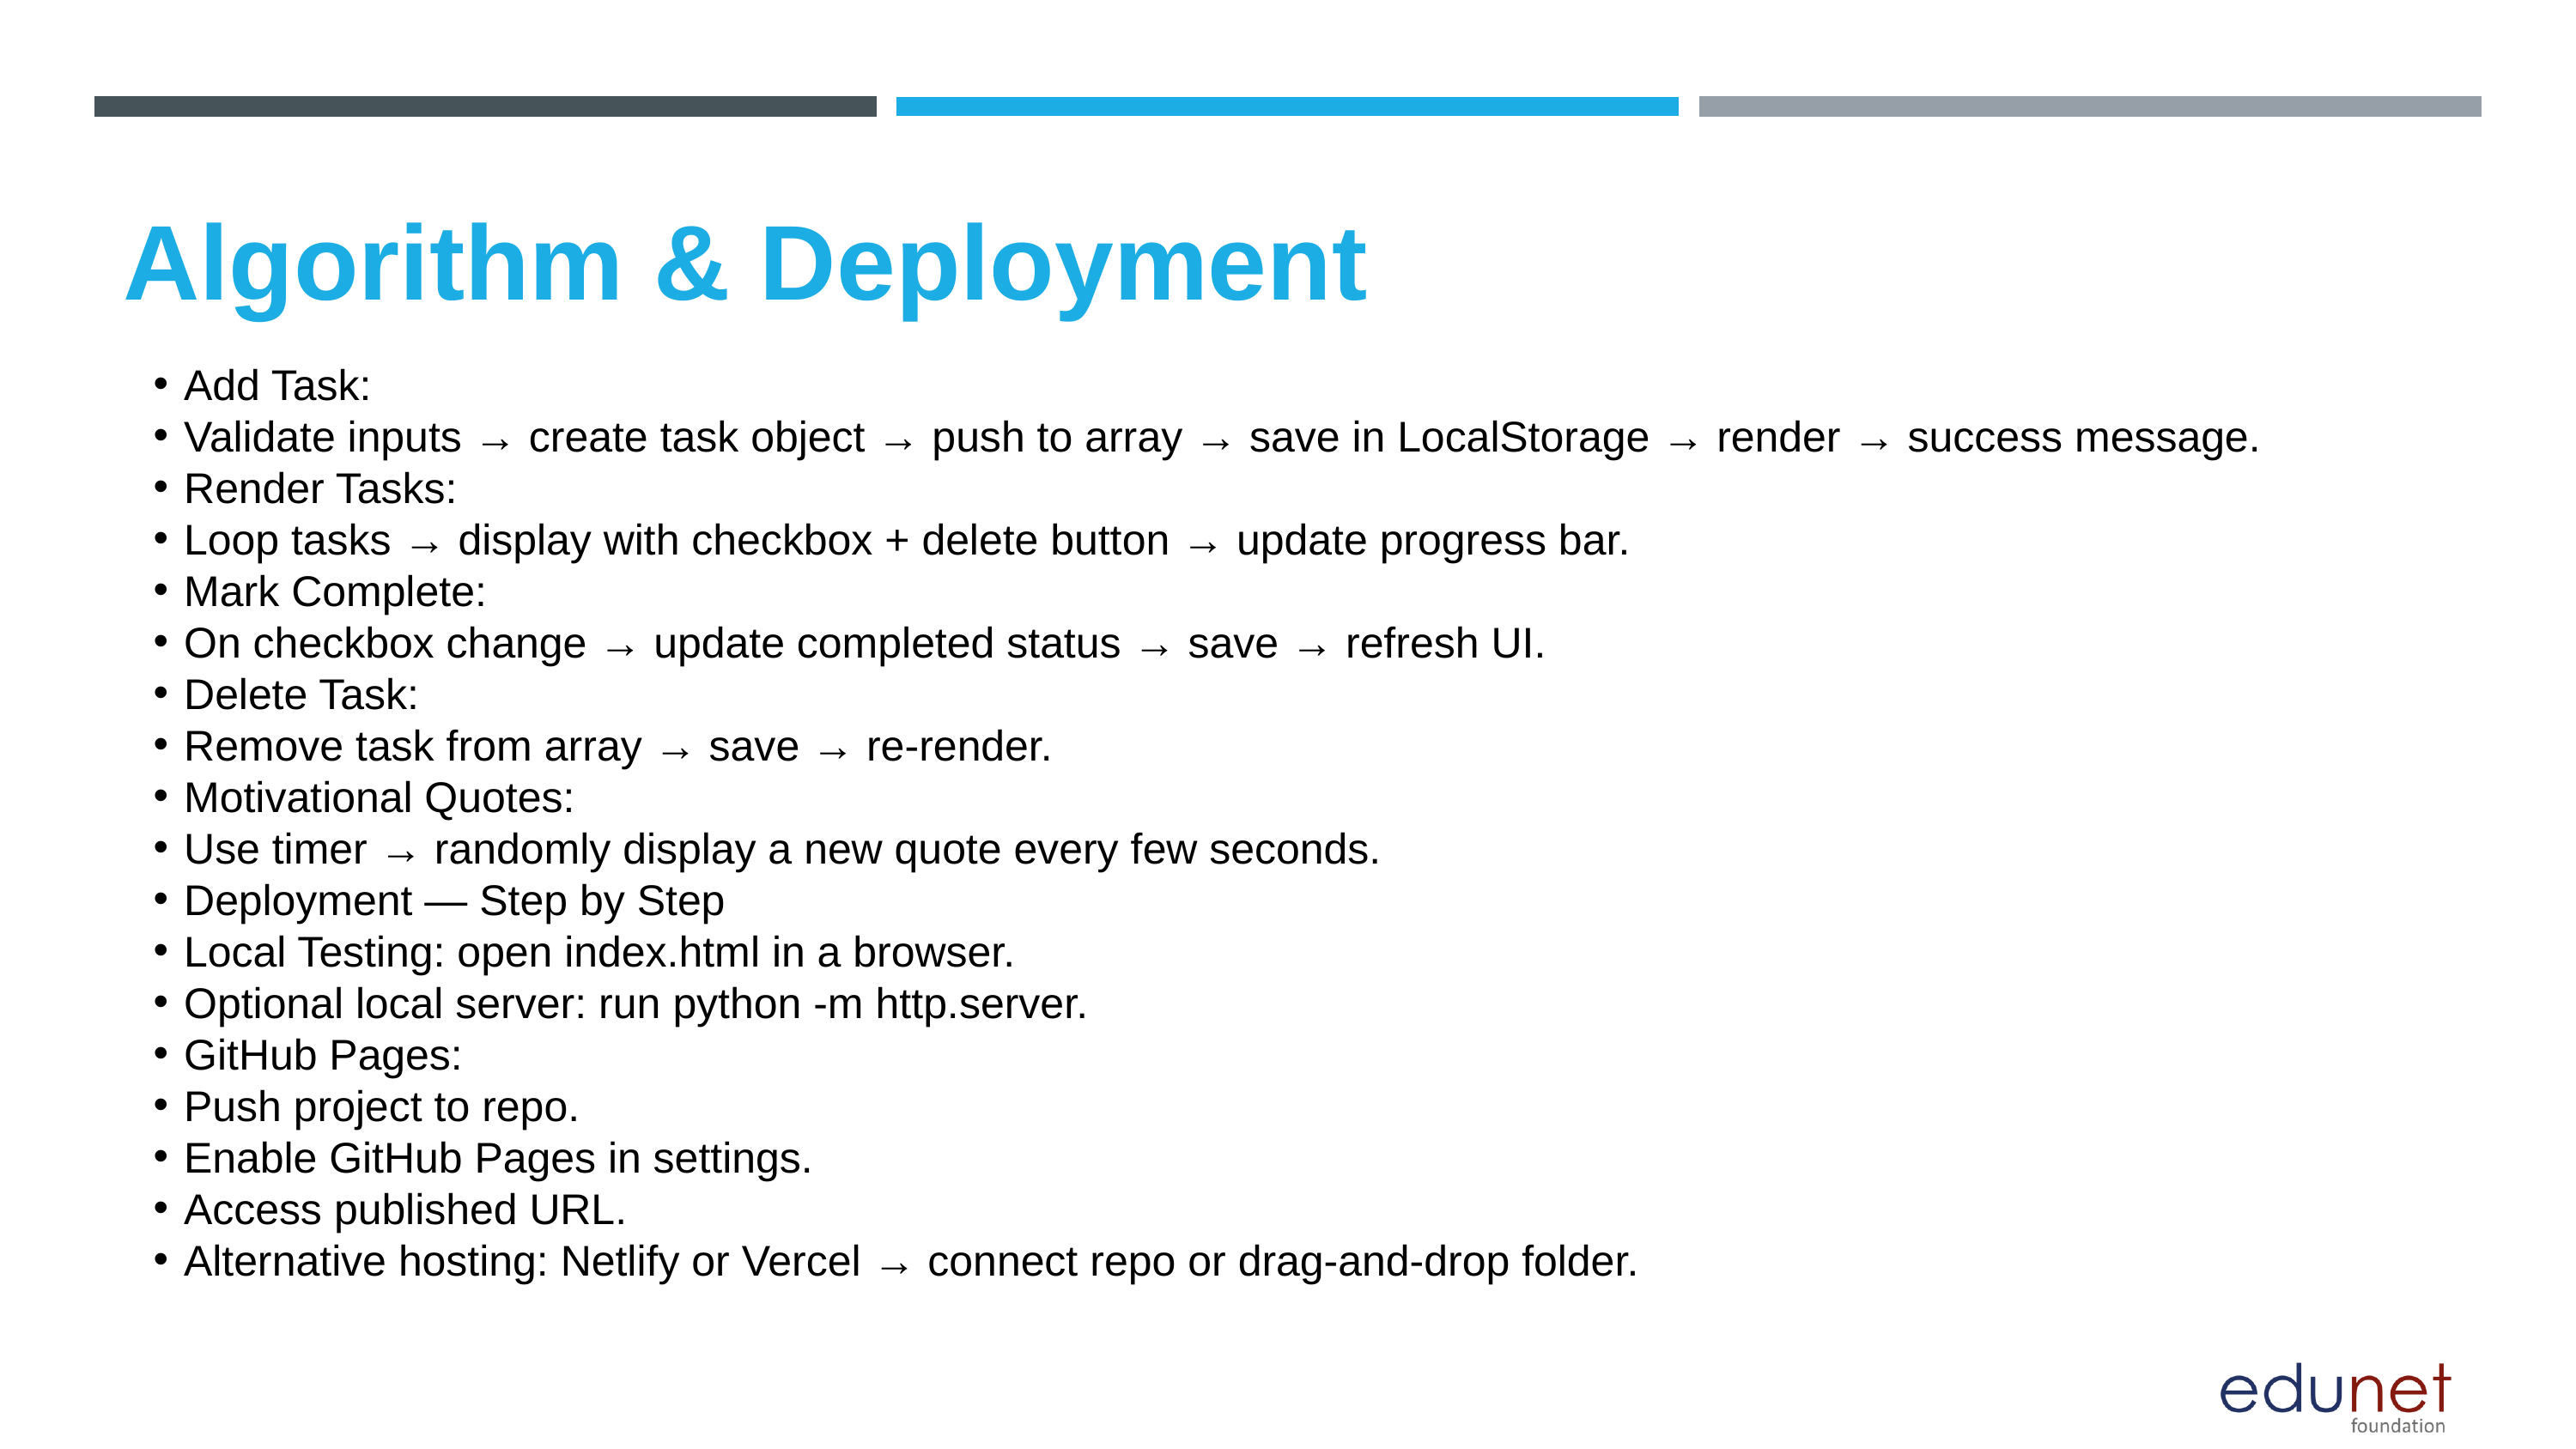

Algorithm & Deployment

Add Task:
Validate inputs → create task object → push to array → save in LocalStorage → render → success message.
Render Tasks:
Loop tasks → display with checkbox + delete button → update progress bar.
Mark Complete:
On checkbox change → update completed status → save → refresh UI.
Delete Task:
Remove task from array → save → re-render.
Motivational Quotes:
Use timer → randomly display a new quote every few seconds.
Deployment — Step by Step
Local Testing: open index.html in a browser.
Optional local server: run python -m http.server.
GitHub Pages:
Push project to repo.
Enable GitHub Pages in settings.
Access published URL.
Alternative hosting: Netlify or Vercel → connect repo or drag-and-drop folder.